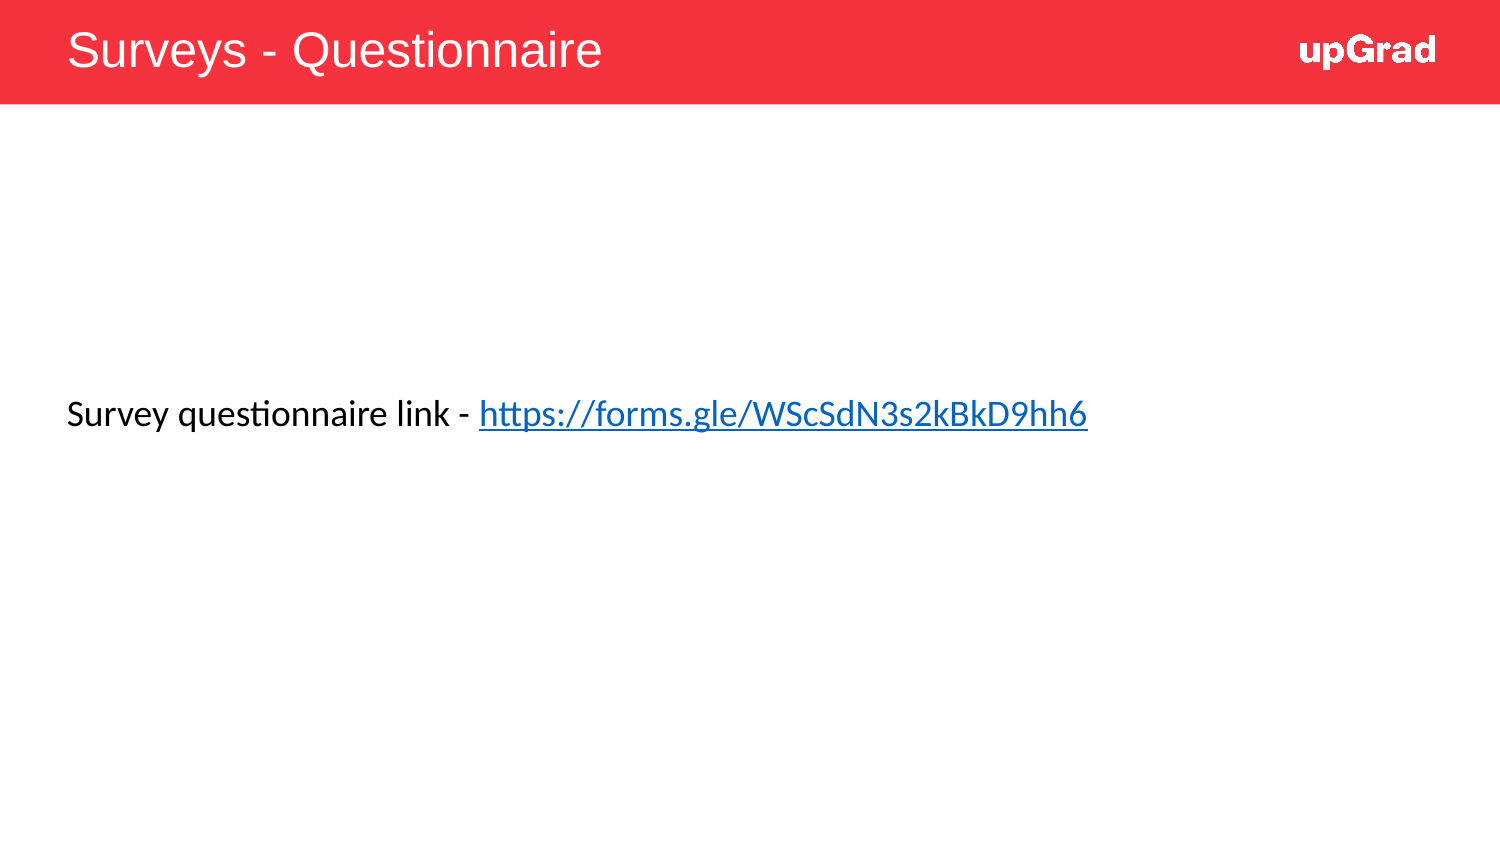

# Surveys - Questionnaire
Survey questionnaire link - https://forms.gle/WScSdN3s2kBkD9hh6